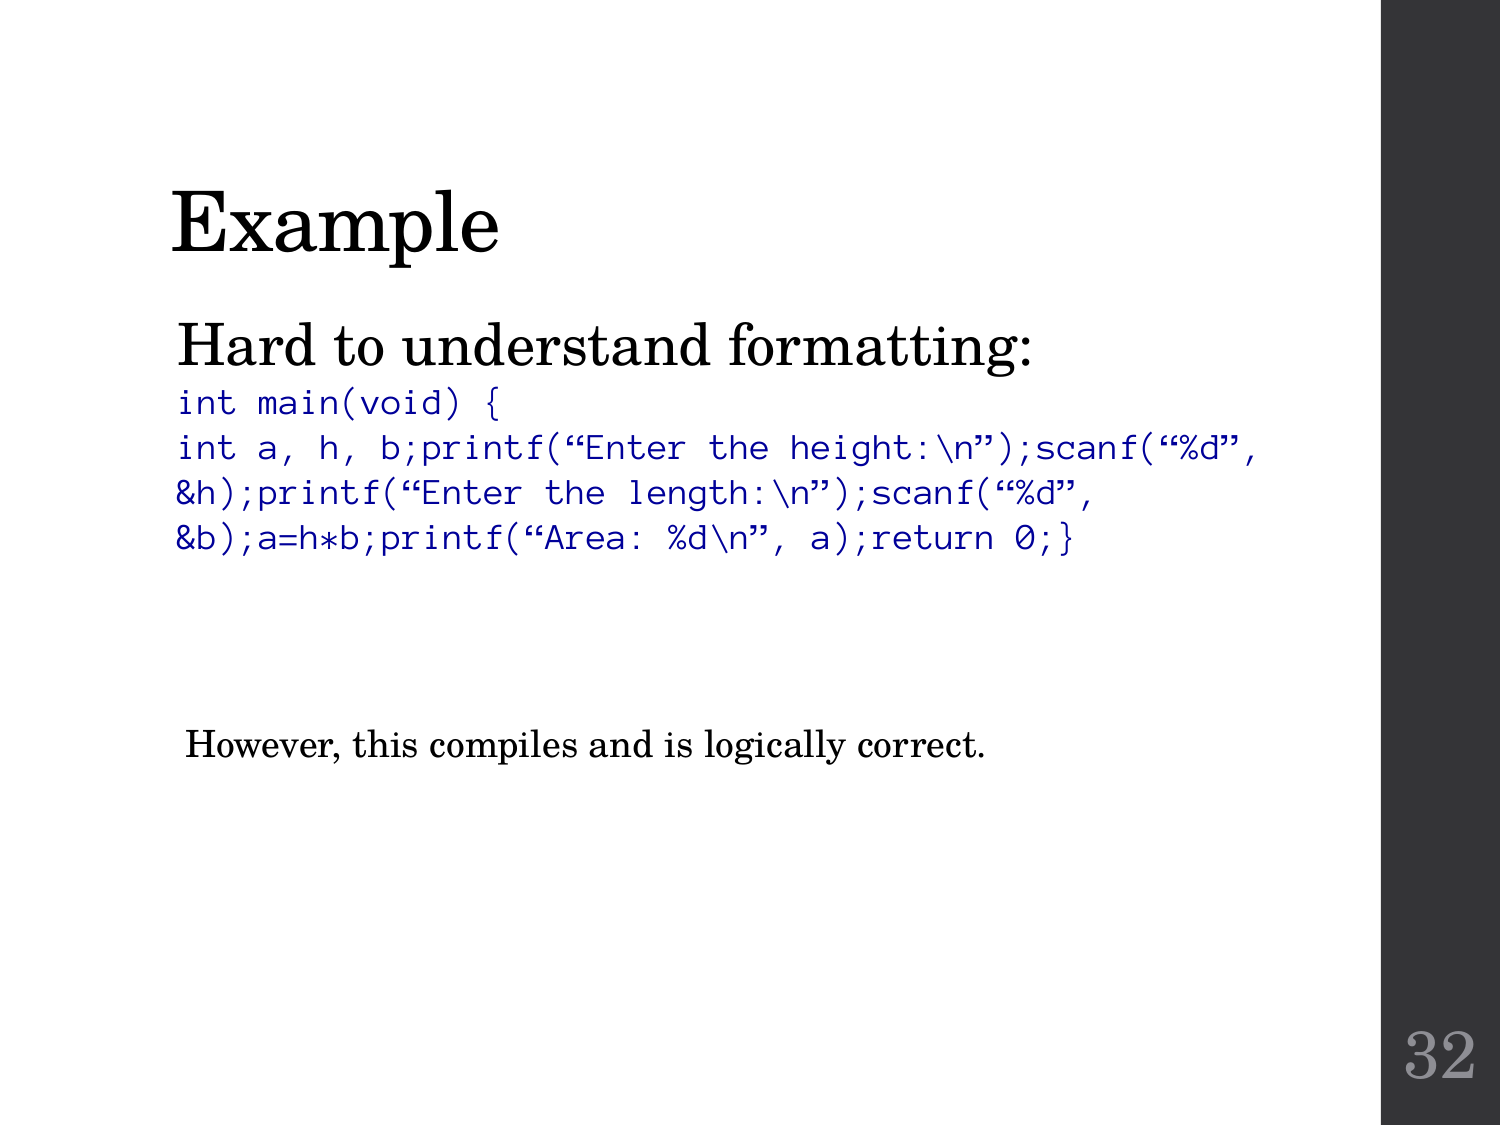

# Example
Hard to understand formatting:
int main(void) {
int a, h, b;printf(“Enter the height:\n”);scanf(“%d”, &h);printf(“Enter the length:\n”);scanf(“%d”, &b);a=h*b;printf(“Area: %d\n”, a);return 0;}
However, this compiles and is logically correct.
32